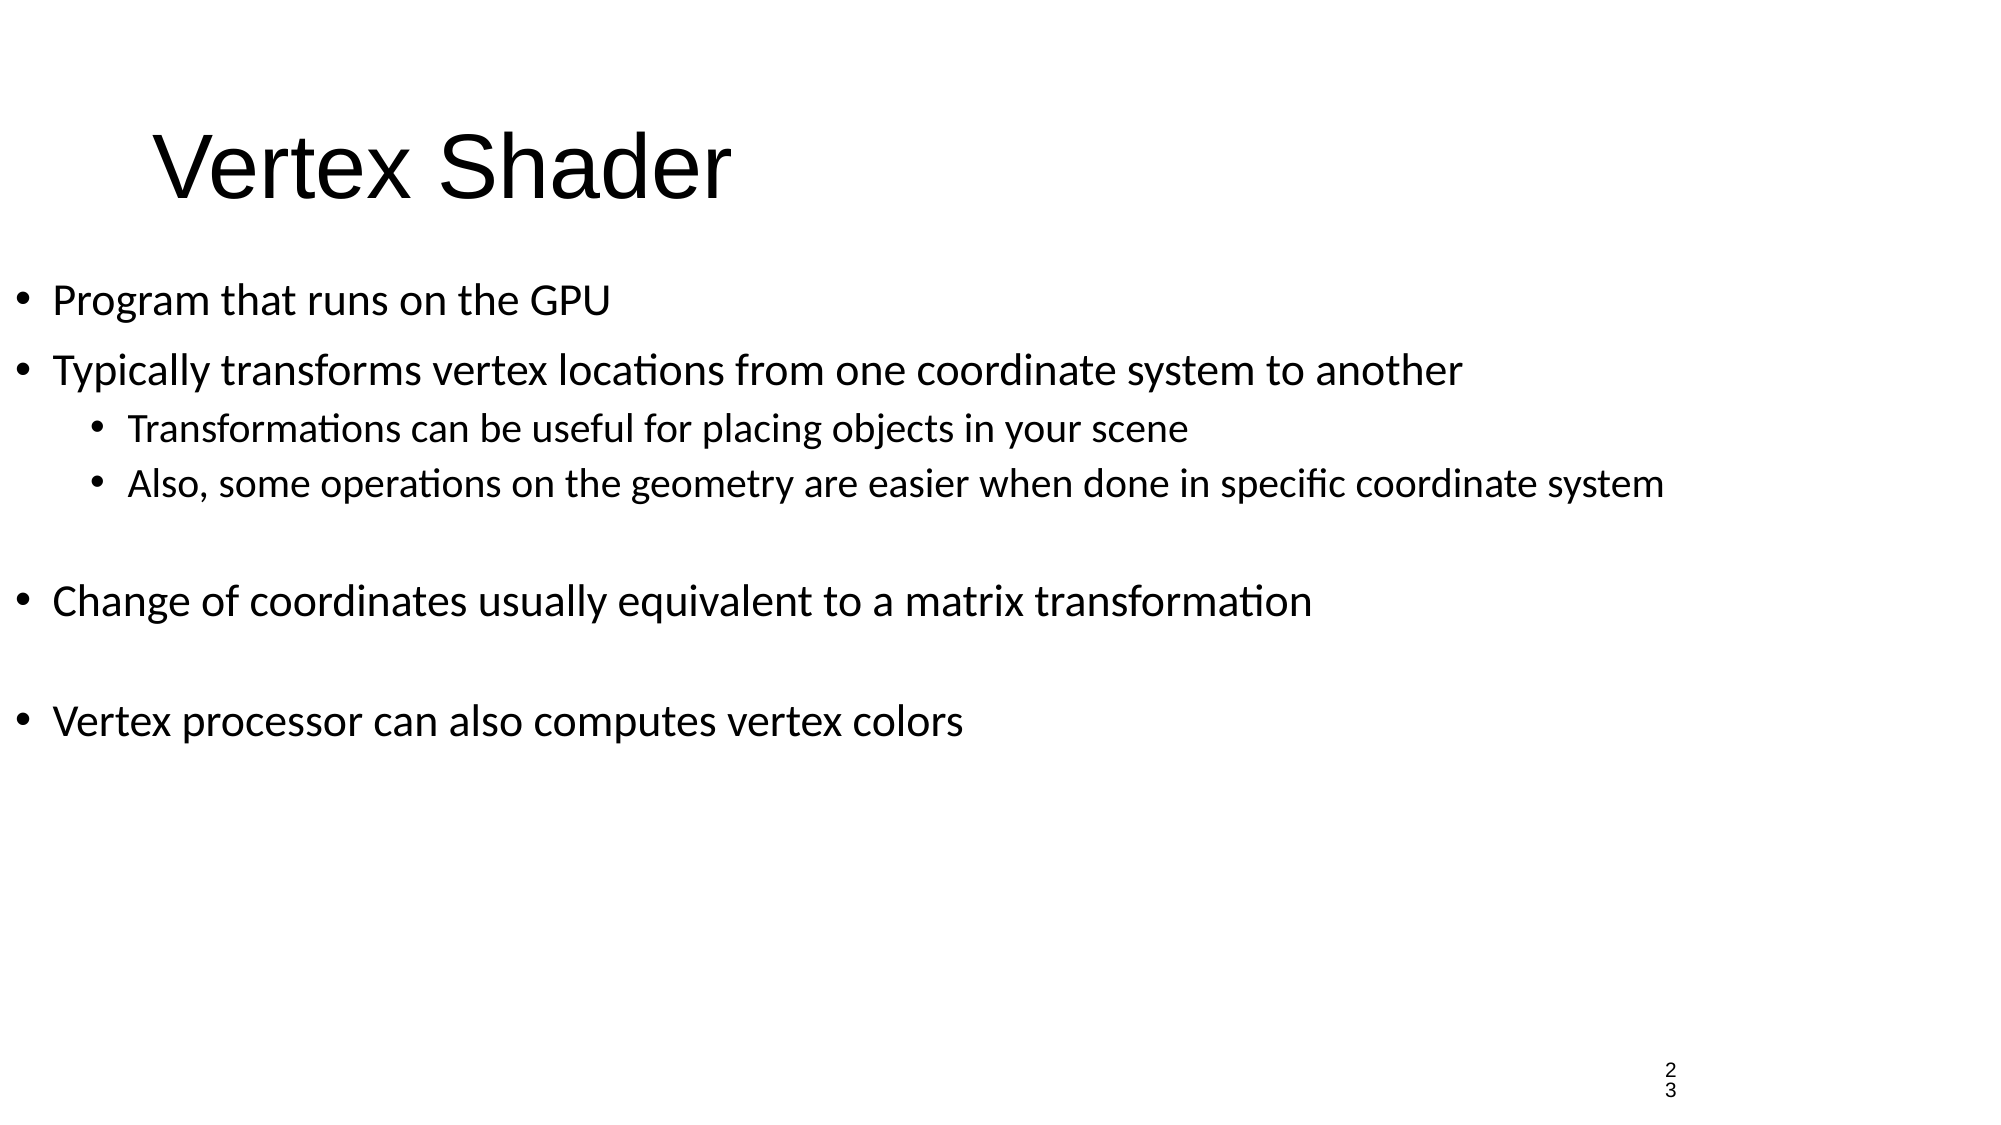

# Vertex Shader
Program that runs on the GPU
Typically transforms vertex locations from one coordinate system to another
Transformations can be useful for placing objects in your scene
Also, some operations on the geometry are easier when done in specific coordinate system
Change of coordinates usually equivalent to a matrix transformation
Vertex processor can also computes vertex colors
23